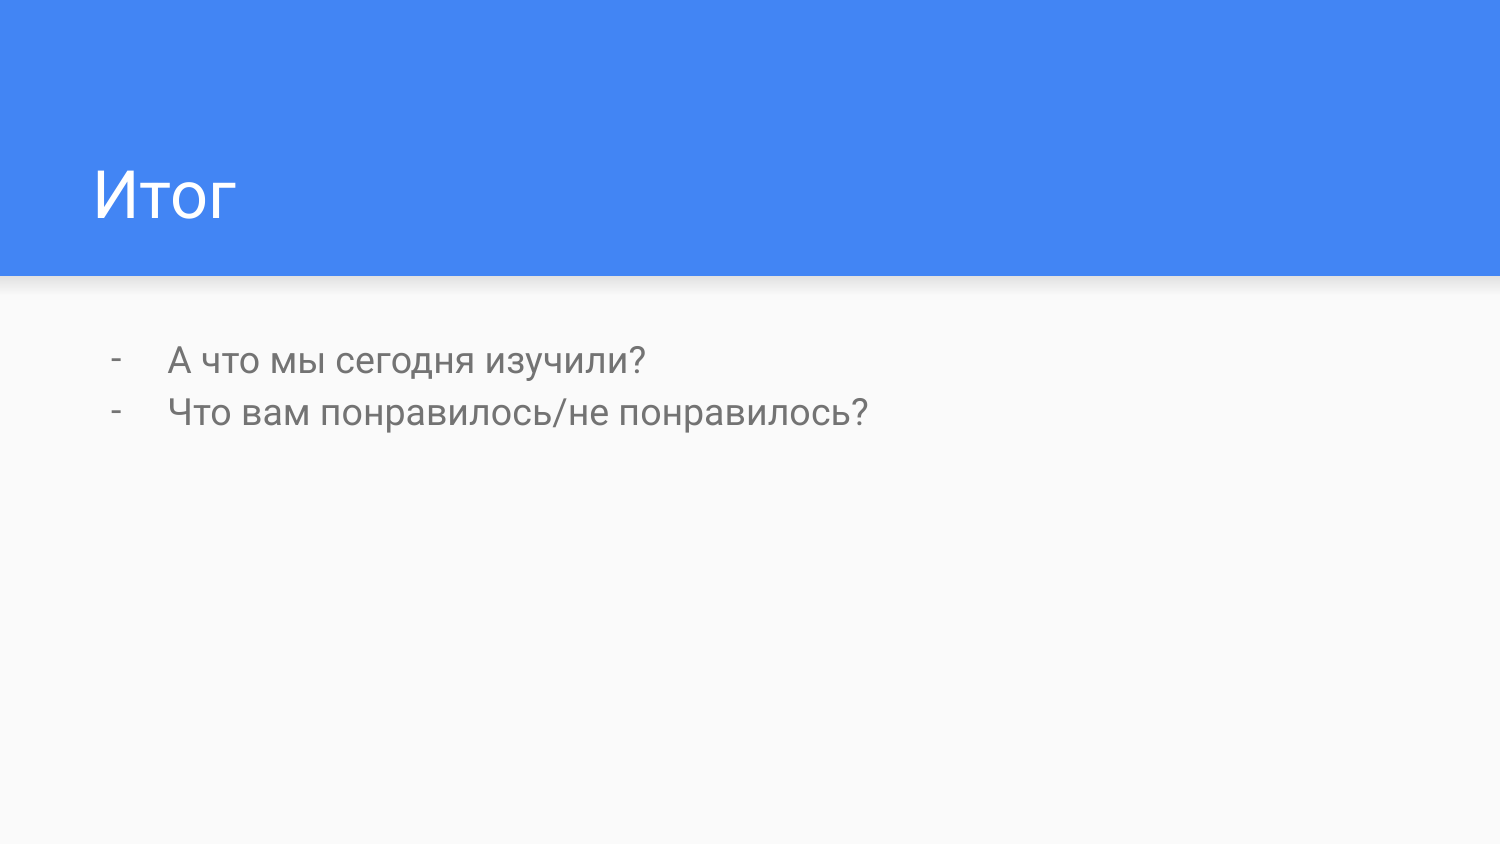

# Итог
А что мы сегодня изучили?
Что вам понравилось/не понравилось?